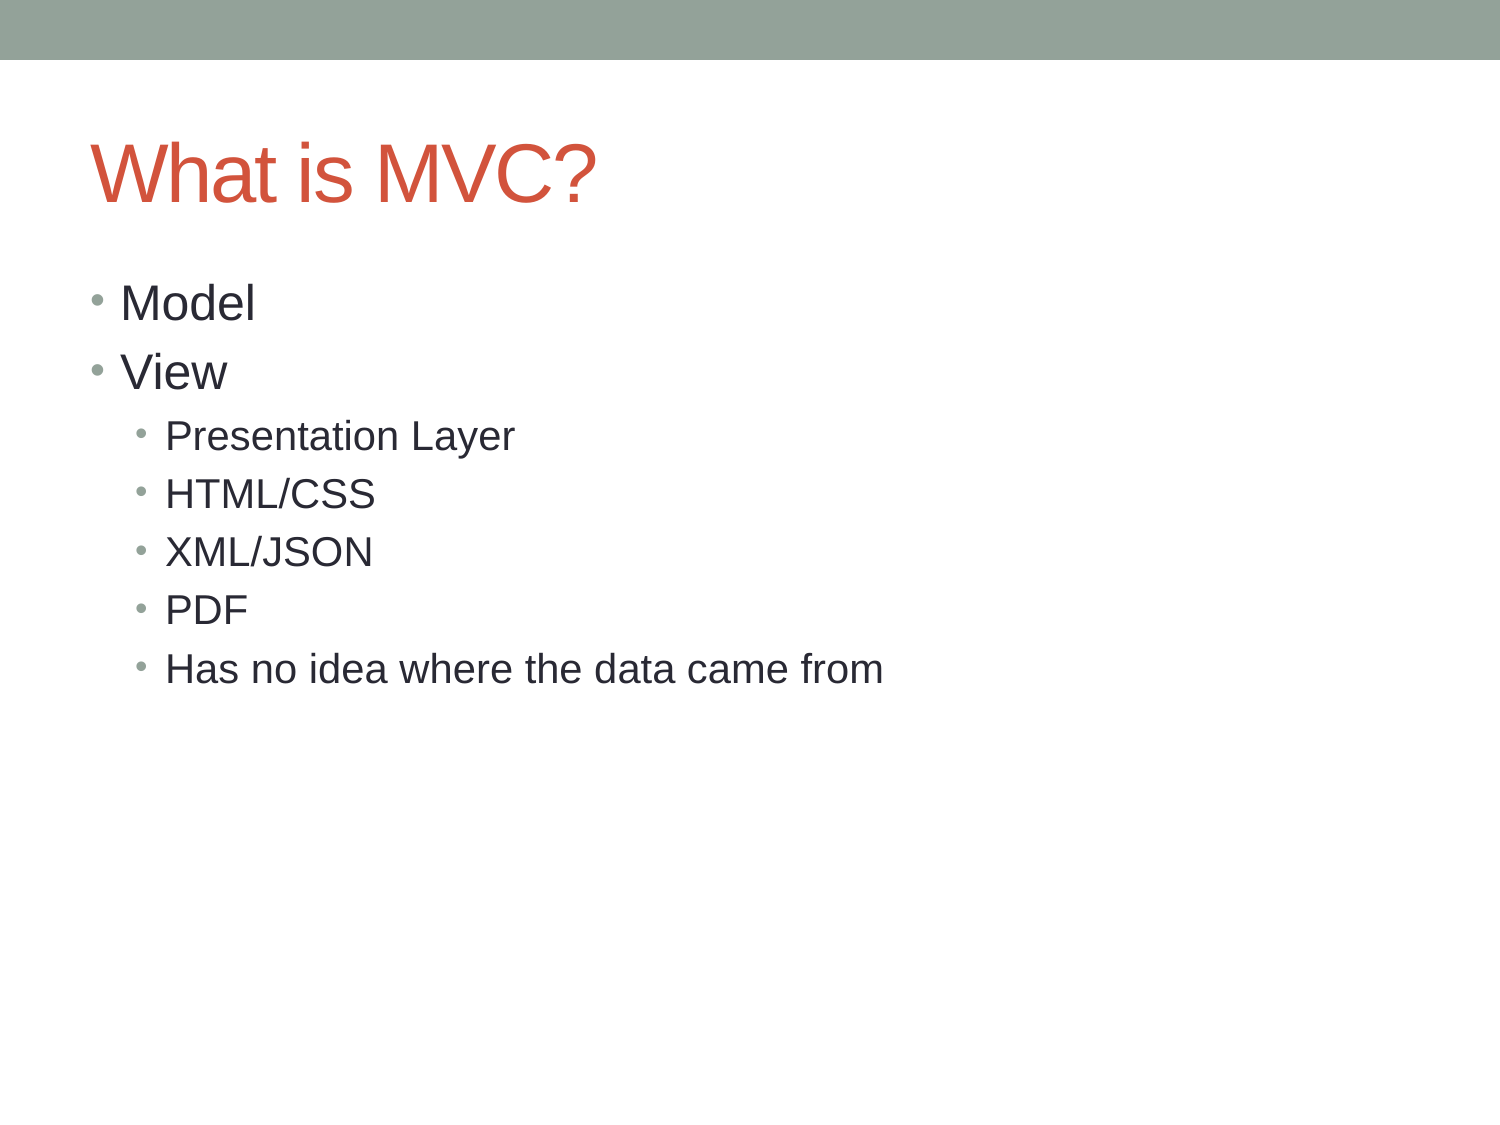

# What is MVC?
Model
View
Presentation Layer
HTML/CSS
XML/JSON
PDF
Has no idea where the data came from